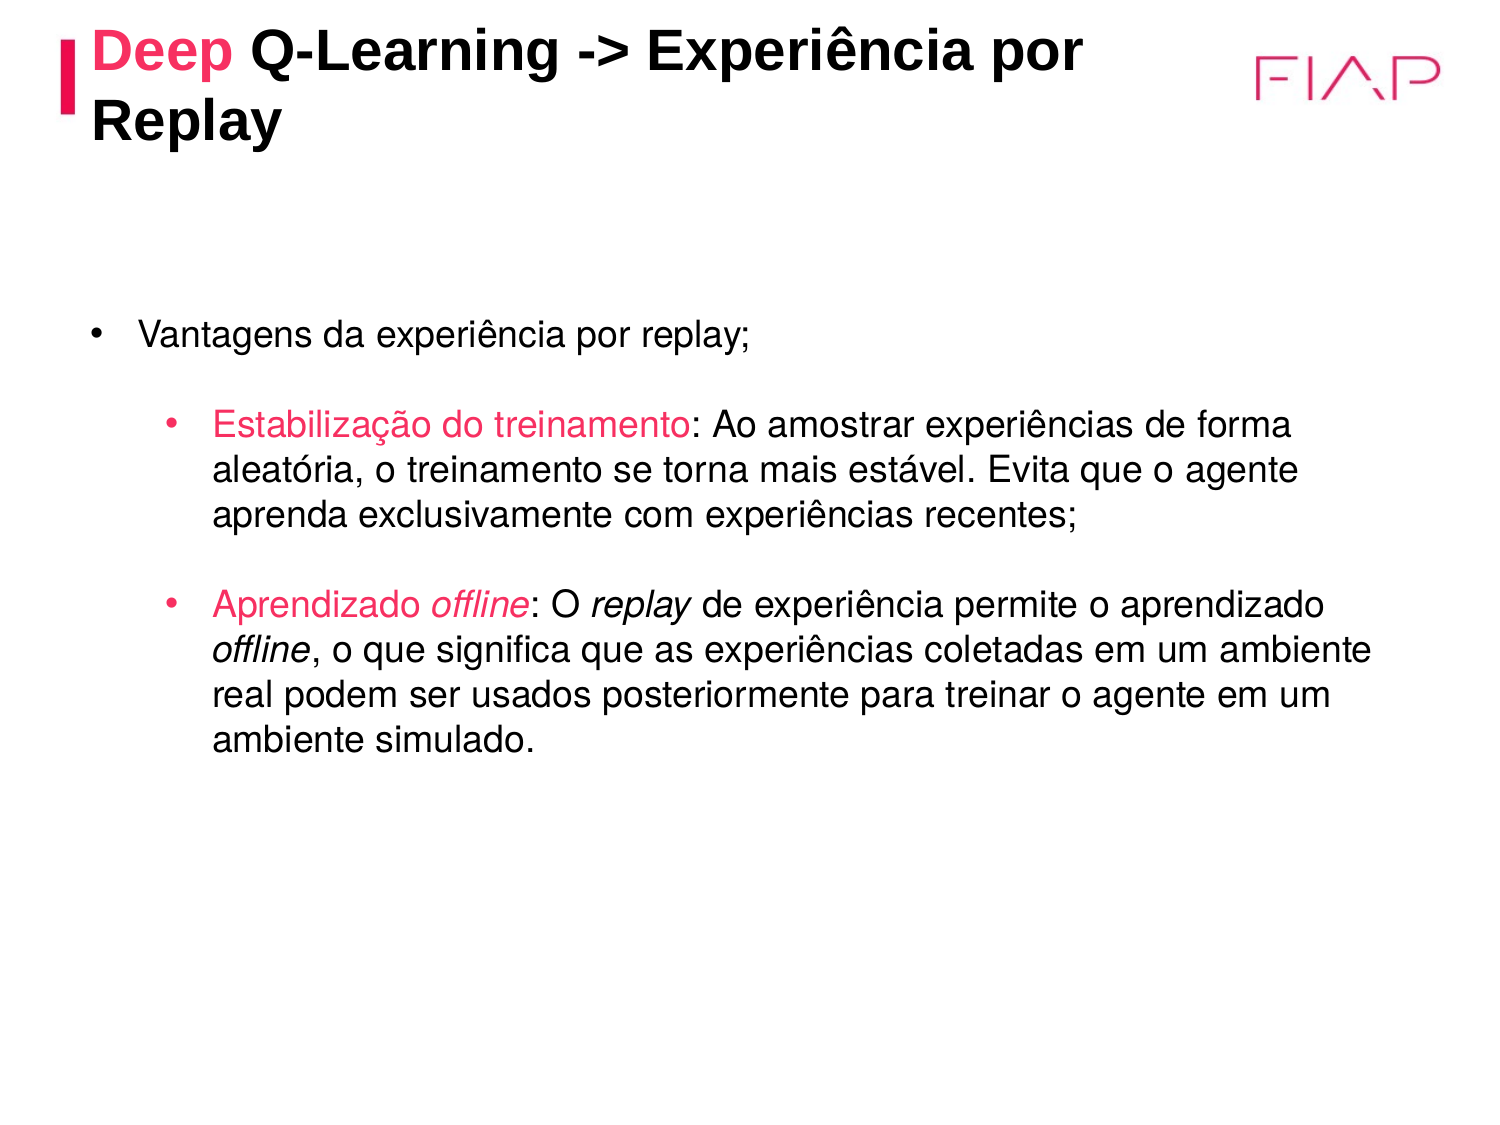

# Deep Q-Learning -> Experiência por Replay
Vantagens da experiência por replay;

Estabilização do treinamento: Ao amostrar experiências de forma aleatória, o treinamento se torna mais estável. Evita que o agente aprenda exclusivamente com experiências recentes;

Aprendizado offline: O replay de experiência permite o aprendizado offline, o que significa que as experiências coletadas em um ambiente real podem ser usados posteriormente para treinar o agente em um ambiente simulado.